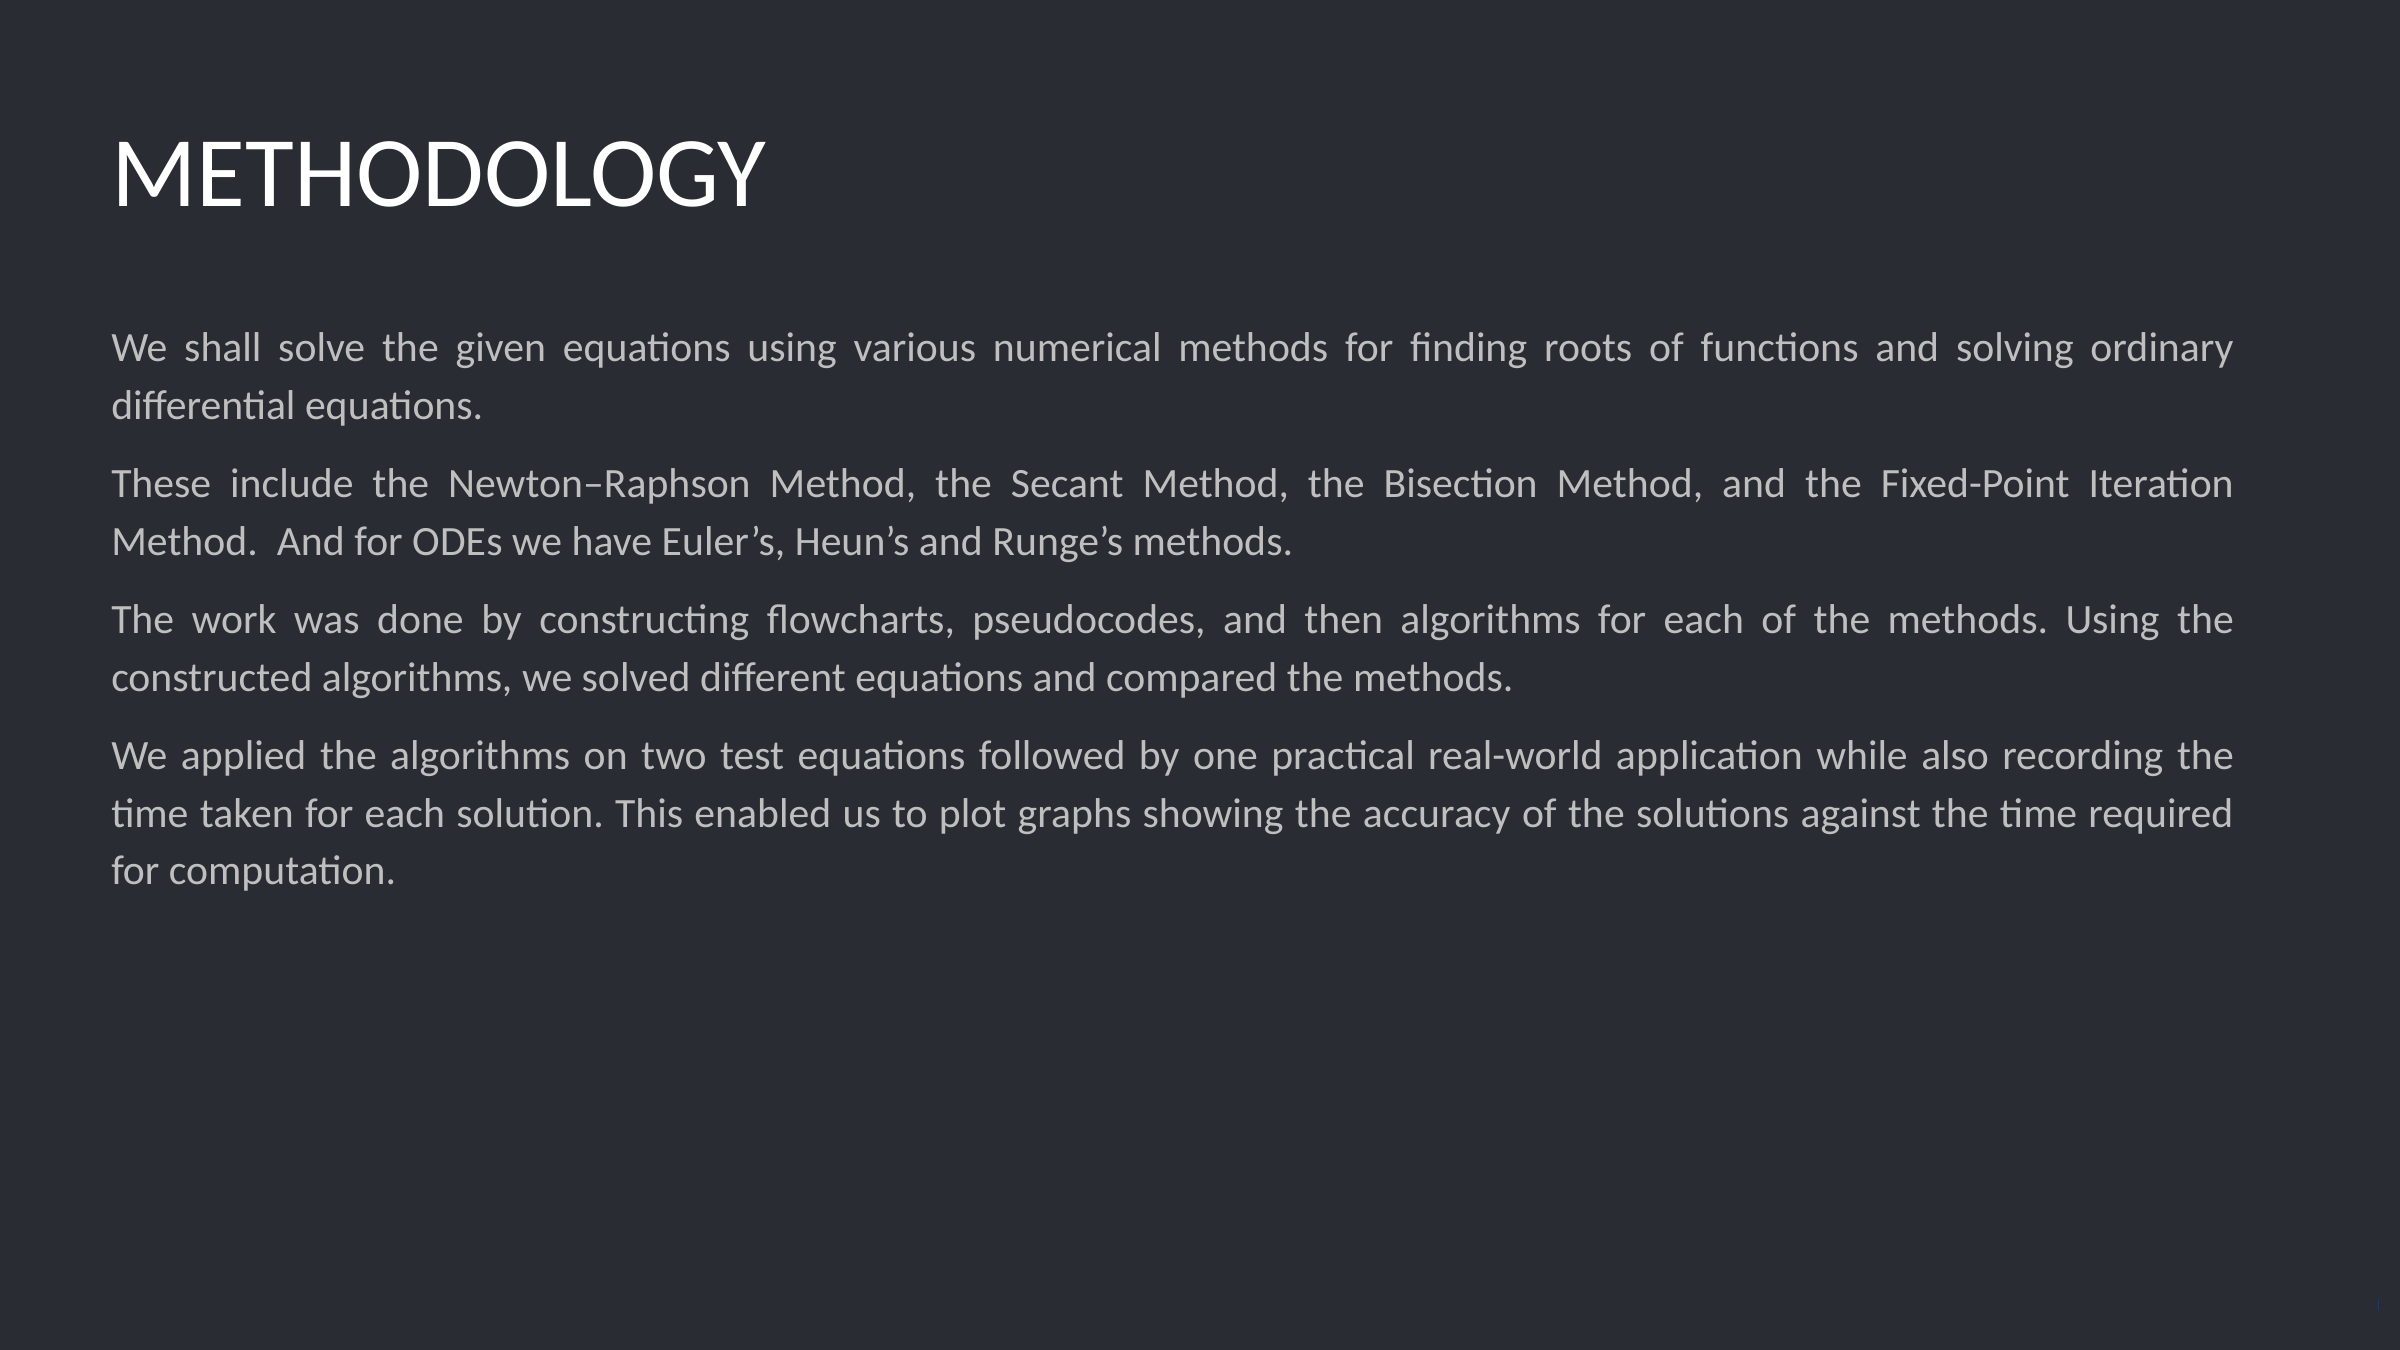

METHODOLOGY
We shall solve the given equations using various numerical methods for finding roots of functions and solving ordinary differential equations.
These include the Newton–Raphson Method, the Secant Method, the Bisection Method, and the Fixed-Point Iteration Method.  And for ODEs we have Euler’s, Heun’s and Runge’s methods.
The work was done by constructing flowcharts, pseudocodes, and then algorithms for each of the methods. Using the constructed algorithms, we solved different equations and compared the methods.
We applied the algorithms on two test equations followed by one practical real-world application while also recording the time taken for each solution. This enabled us to plot graphs showing the accuracy of the solutions against the time required for computation.